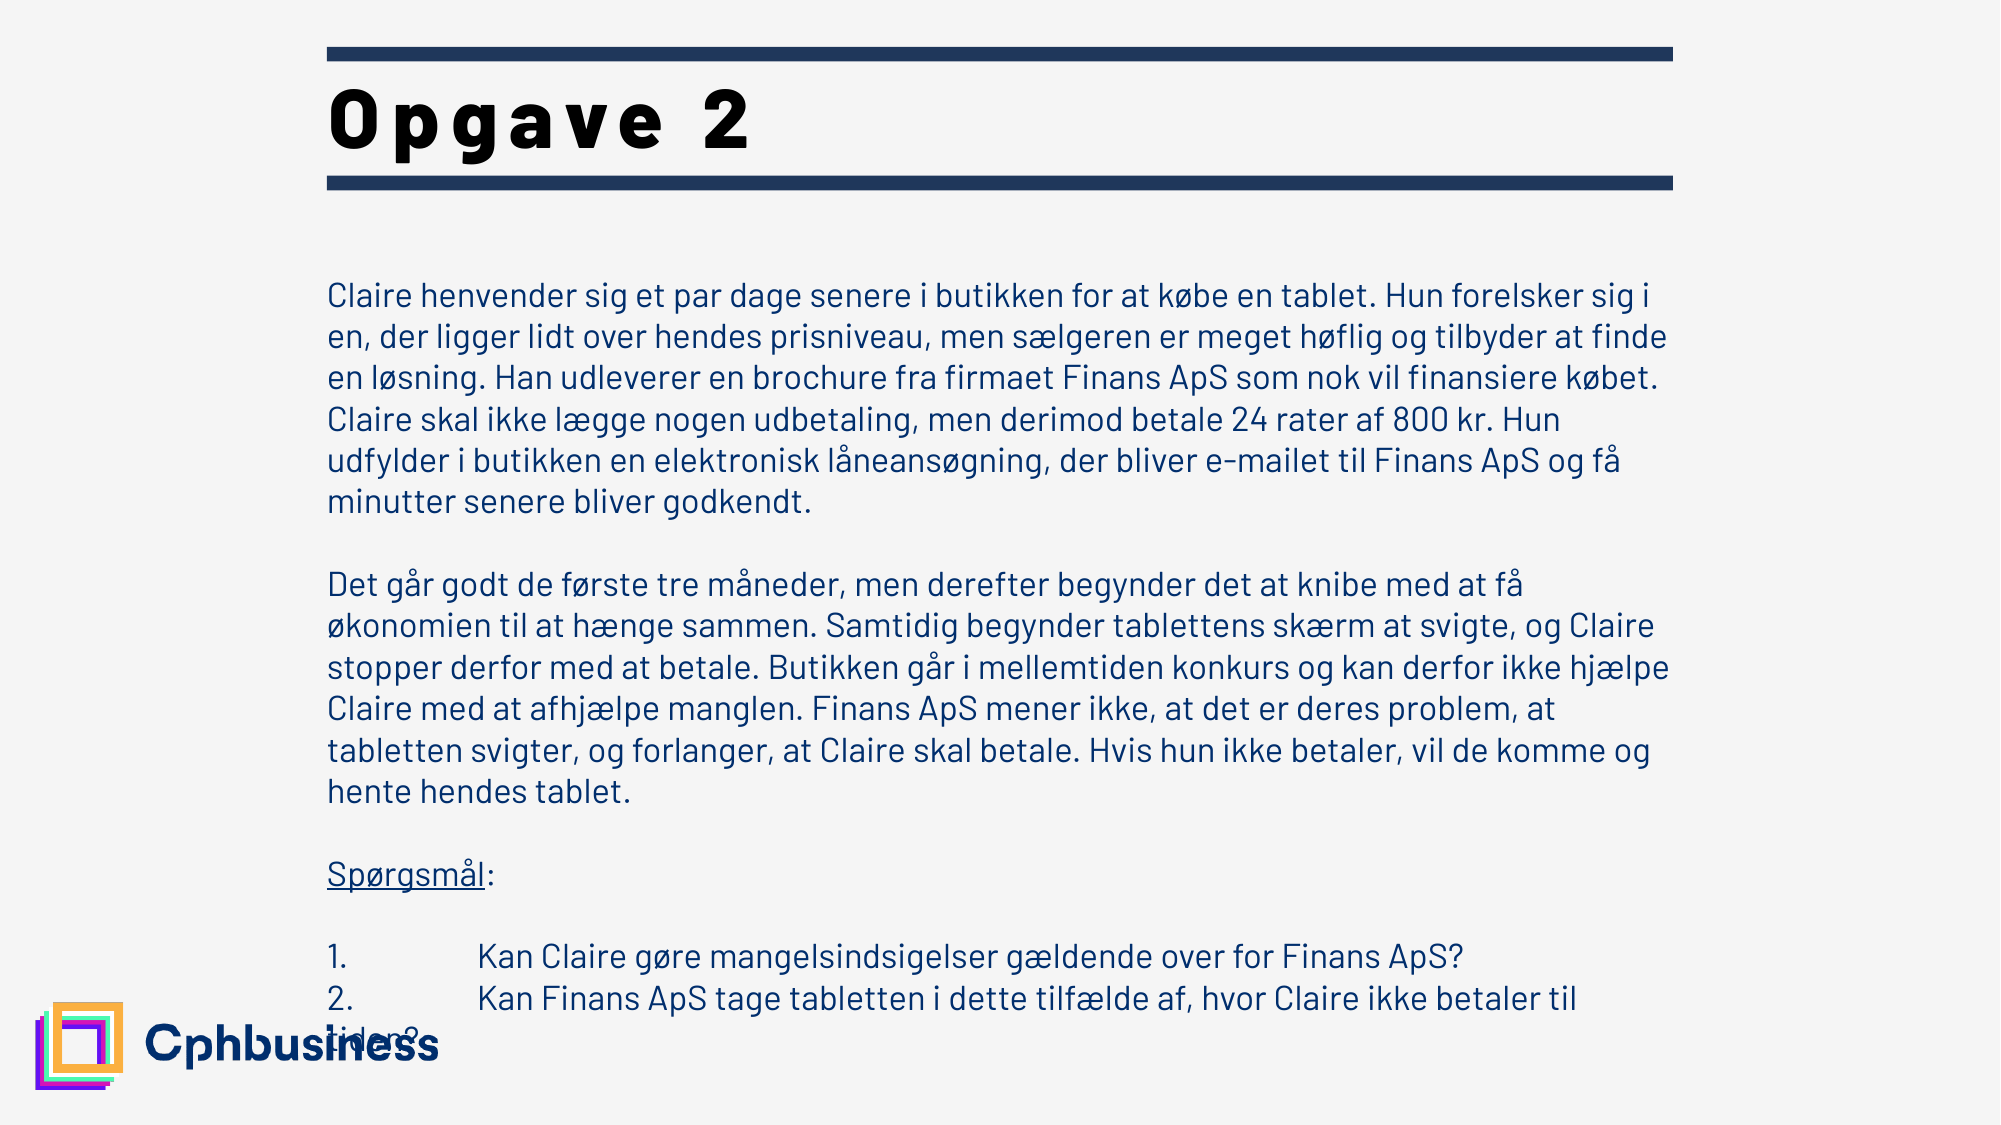

# Opgave 2

Claire henvender sig et par dage senere i butikken for at købe en tablet. Hun forelsker sig i en, der ligger lidt over hendes prisniveau, men sælgeren er meget høflig og tilbyder at finde en løsning. Han udleverer en brochure fra firmaet Finans ApS som nok vil finansiere købet. Claire skal ikke lægge nogen udbetaling, men derimod betale 24 rater af 800 kr. Hun udfylder i butikken en elektronisk låneansøgning, der bliver e-mailet til Finans ApS og få minutter senere bliver godkendt.

Det går godt de første tre måneder, men derefter begynder det at knibe med at få økonomien til at hænge sammen. Samtidig begynder tablettens skærm at svigte, og Claire stopper derfor med at betale. Butikken går i mellemtiden konkurs og kan derfor ikke hjælpe Claire med at afhjælpe manglen. Finans ApS mener ikke, at det er deres problem, at tabletten svigter, og forlanger, at Claire skal betale. Hvis hun ikke betaler, vil de komme og hente hendes tablet.

Spørgsmål:

1. 	Kan Claire gøre mangelsindsigelser gældende over for Finans ApS?
2. 	Kan Finans ApS tage tabletten i dette tilfælde af, hvor Claire ikke betaler til tiden?